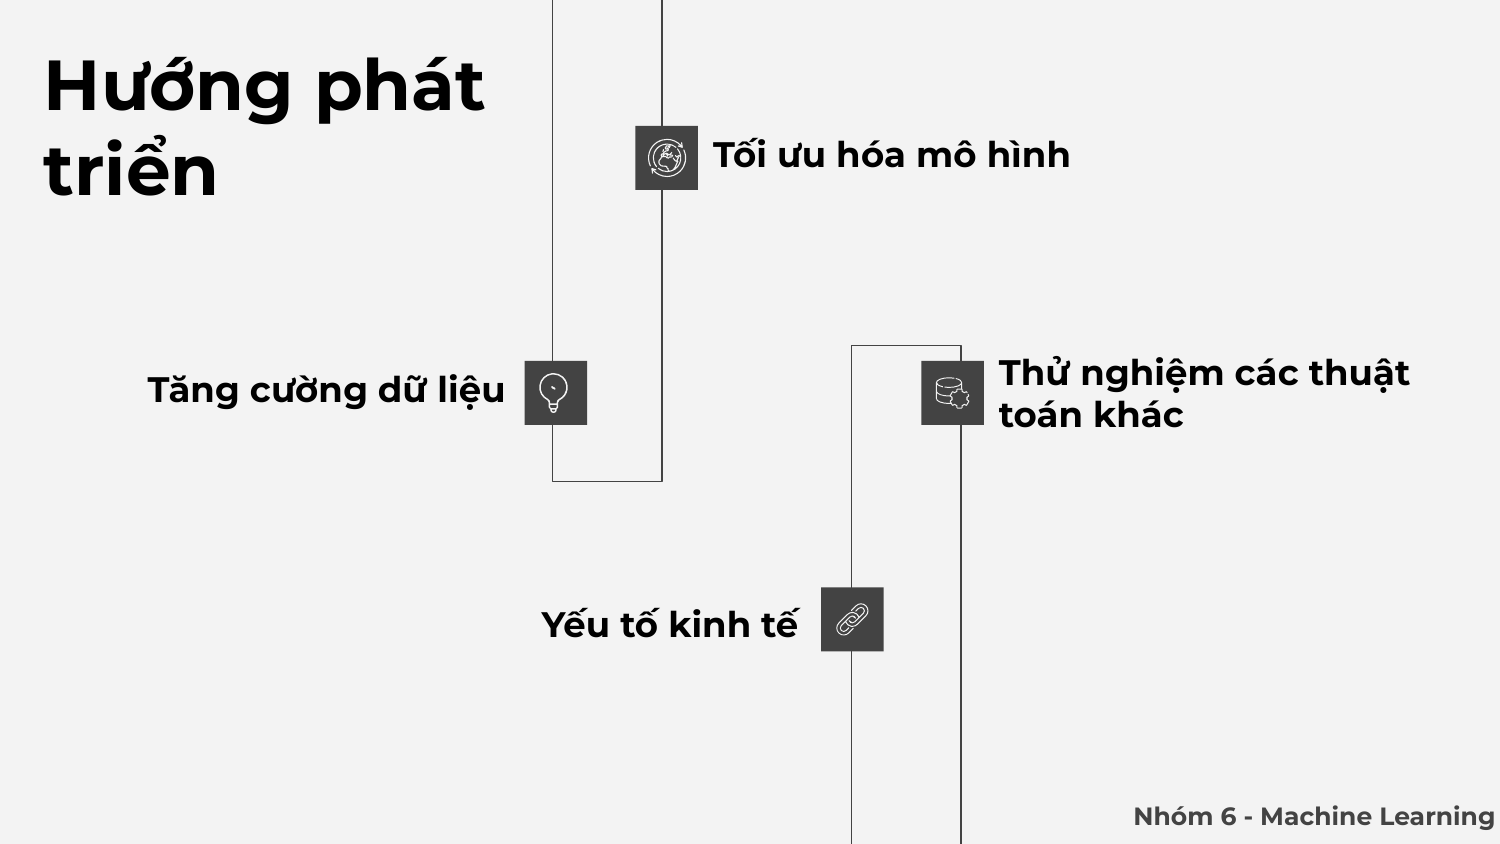

# Hướng phát triển

Tối ưu hóa mô hình

Thử nghiệm các thuật toán khác

Tăng cường dữ liệu

Yếu tố kinh tế

Nhóm 6 - Machine Learning